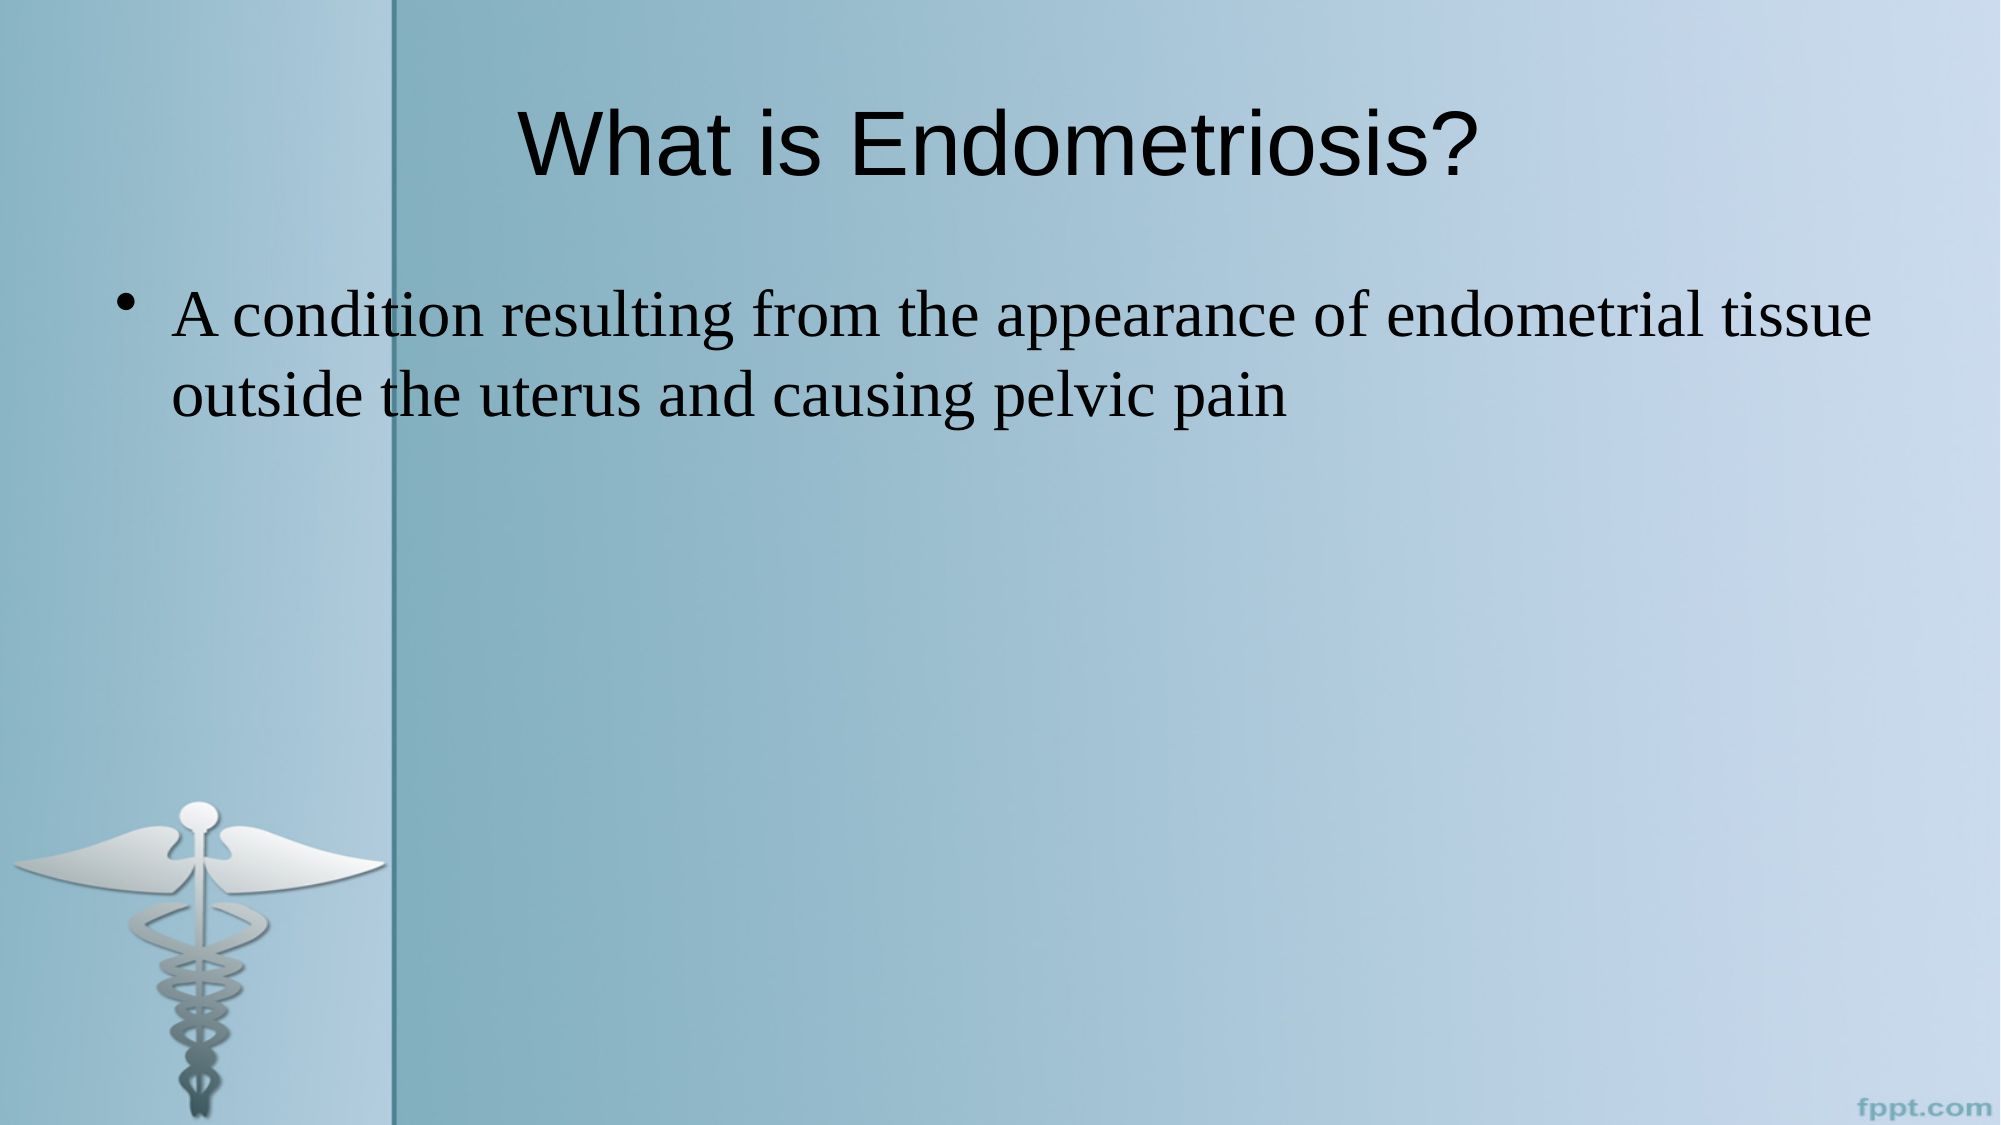

# What is Endometriosis?
A condition resulting from the appearance of endometrial tissue outside the uterus and causing pelvic pain